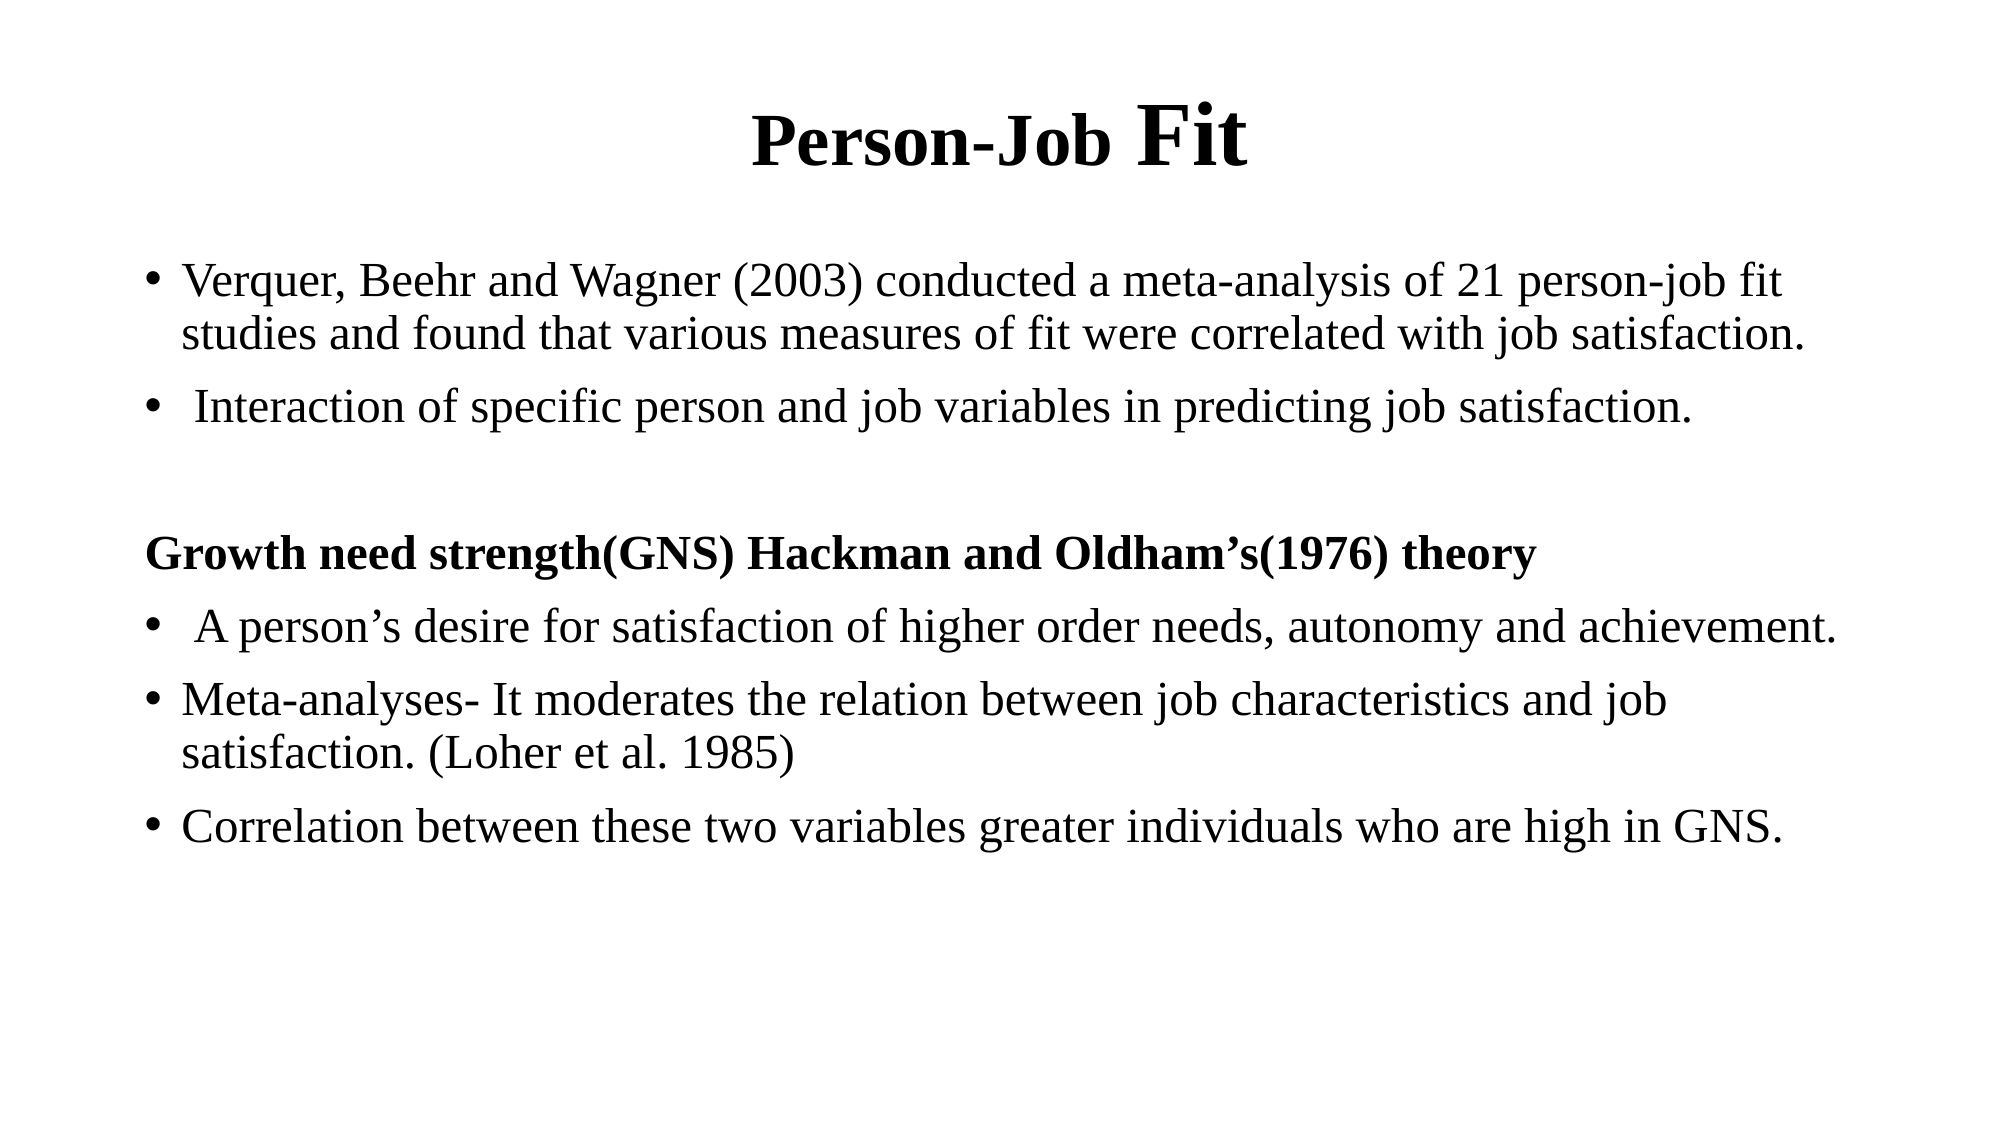

# Person-Job Fit
Verquer, Beehr and Wagner (2003) conducted a meta-analysis of 21 person-job fit studies and found that various measures of fit were correlated with job satisfaction.
 Interaction of specific person and job variables in predicting job satisfaction.

Growth need strength(GNS) Hackman and Oldham’s(1976) theory
 A person’s desire for satisfaction of higher order needs, autonomy and achievement.
Meta-analyses- It moderates the relation between job characteristics and job satisfaction. (Loher et al. 1985)
Correlation between these two variables greater individuals who are high in GNS.